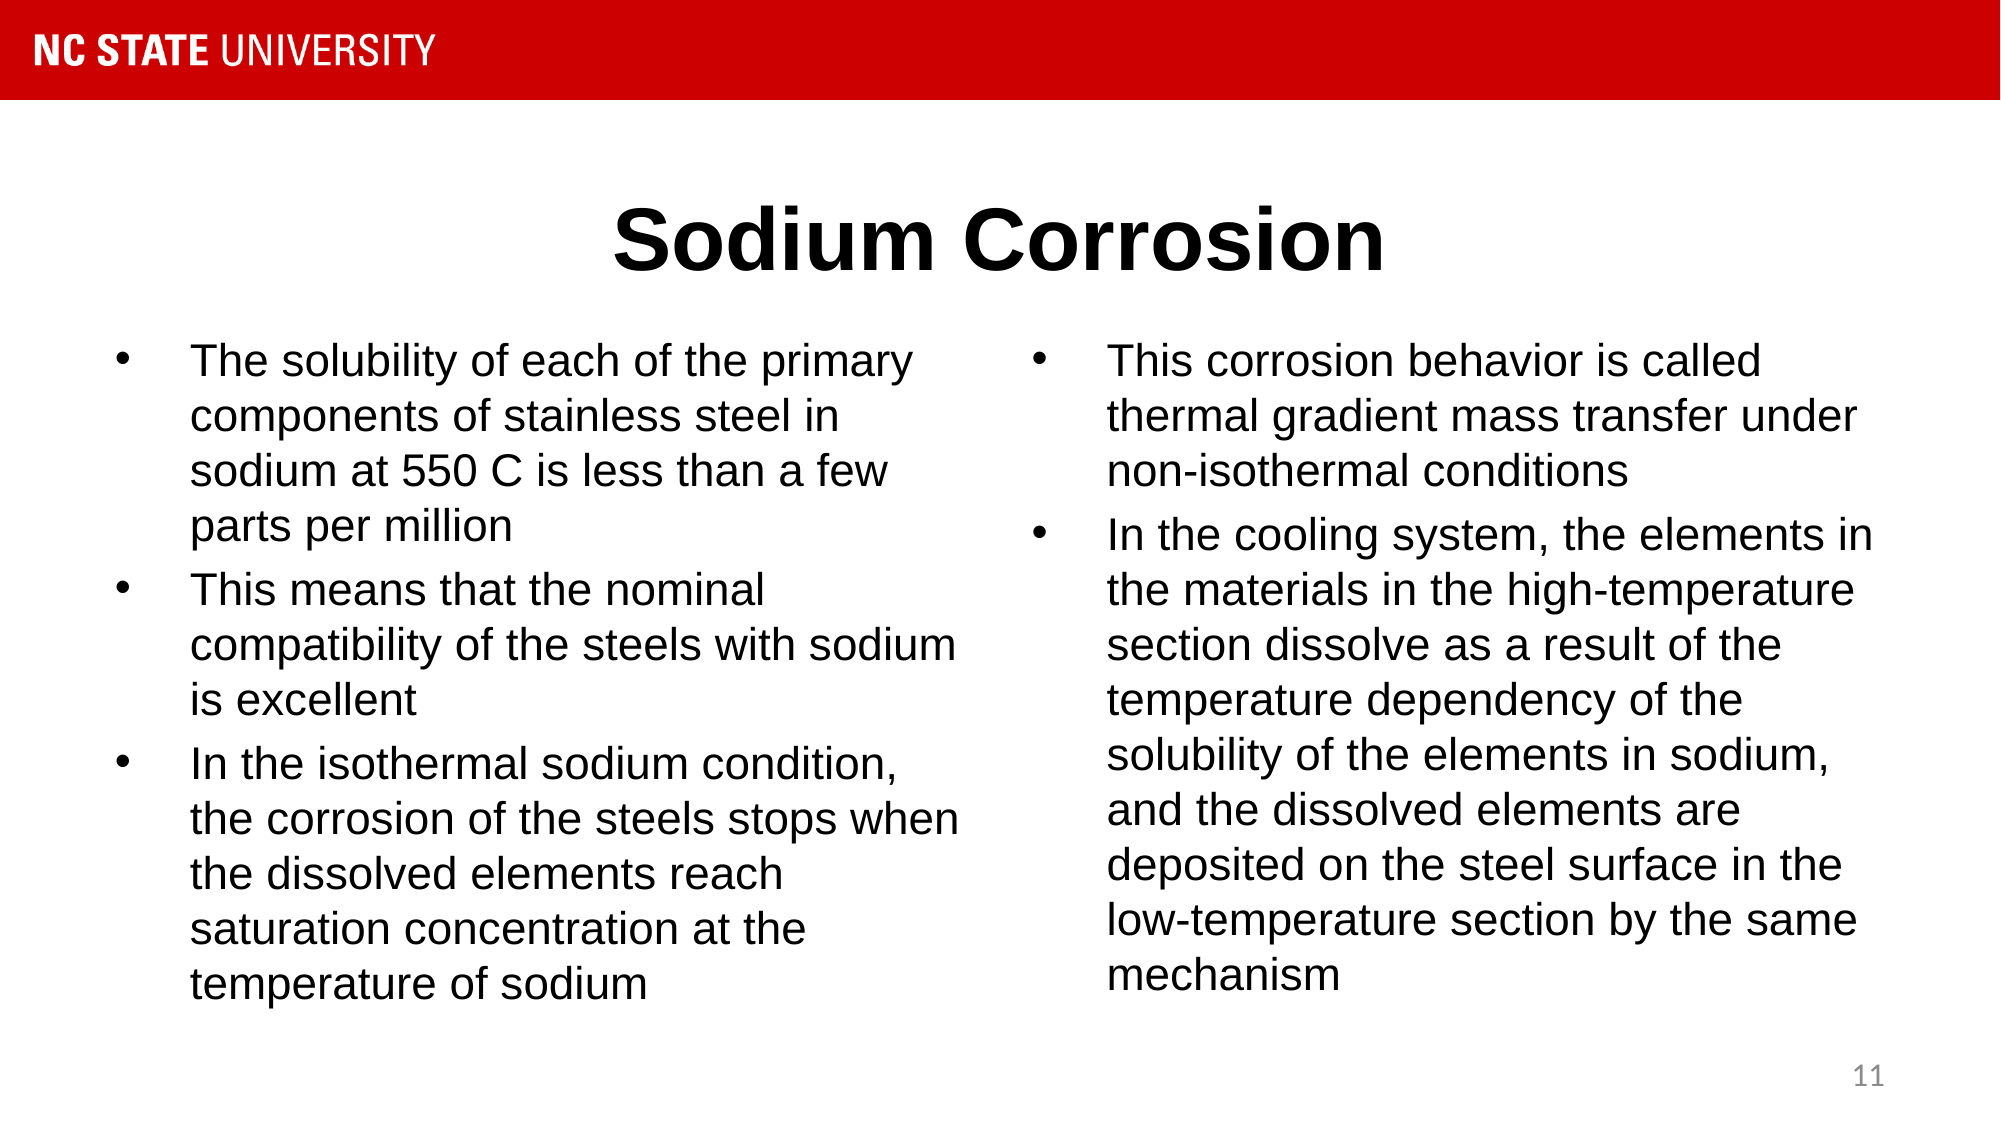

# Sodium Corrosion
The solubility of each of the primary components of stainless steel in sodium at 550 C is less than a few parts per million
This means that the nominal compatibility of the steels with sodium is excellent
In the isothermal sodium condition, the corrosion of the steels stops when the dissolved elements reach saturation concentration at the temperature of sodium

This corrosion behavior is called thermal gradient mass transfer under non-isothermal conditions
In the cooling system, the elements in the materials in the high-temperature section dissolve as a result of the temperature dependency of the solubility of the elements in sodium, and the dissolved elements are deposited on the steel surface in the low-temperature section by the same mechanism

11